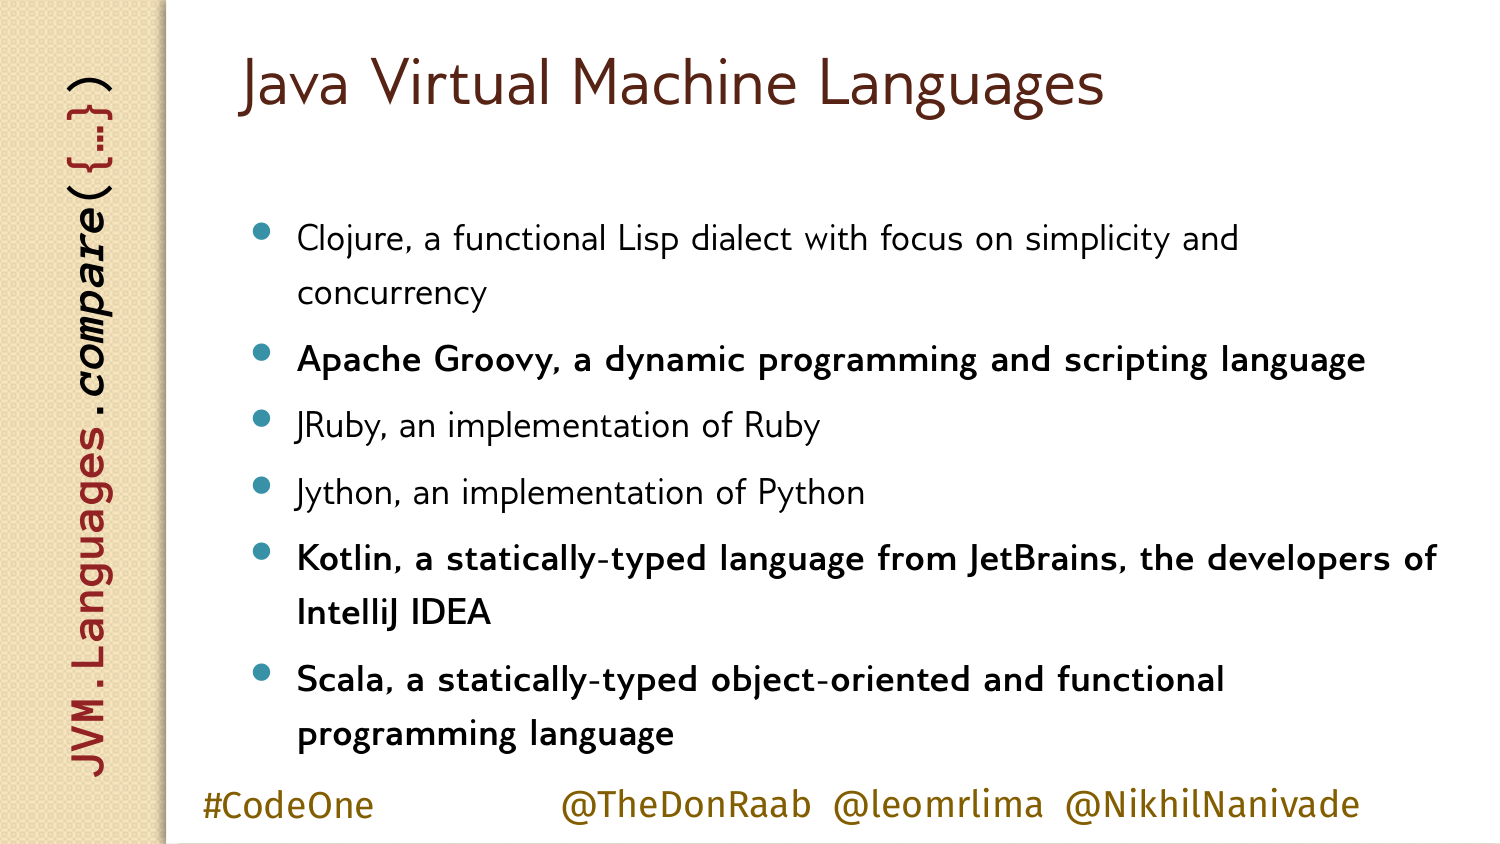

# Java Virtual Machine Languages
Clojure, a functional Lisp dialect with focus on simplicity and concurrency
Apache Groovy, a dynamic programming and scripting language
JRuby, an implementation of Ruby
Jython, an implementation of Python
Kotlin, a statically-typed language from JetBrains, the developers of IntelliJ IDEA
Scala, a statically-typed object-oriented and functional programming language